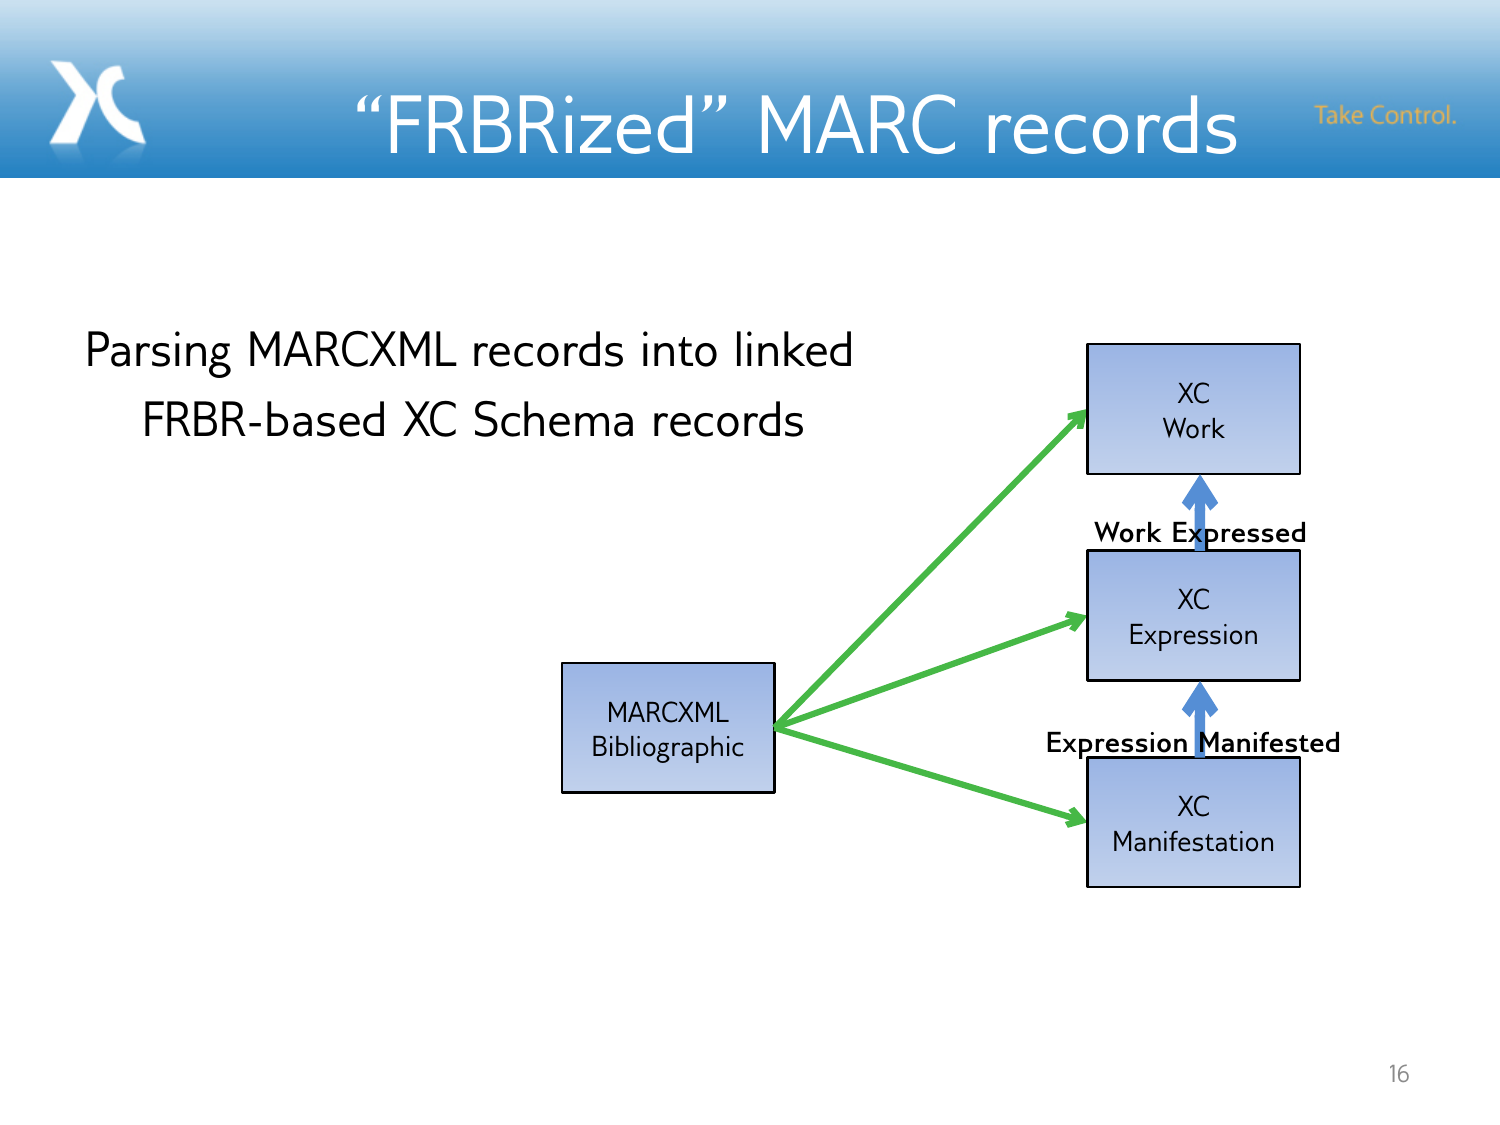

# “FRBRized” MARC records

Parsing MARCXML records into linked
	FRBR-based XC Schema records

XC
Work
XC
Expression
XC Manifestation
MARCXML
Bibliographic
Work Expressed
Expression Manifested
16